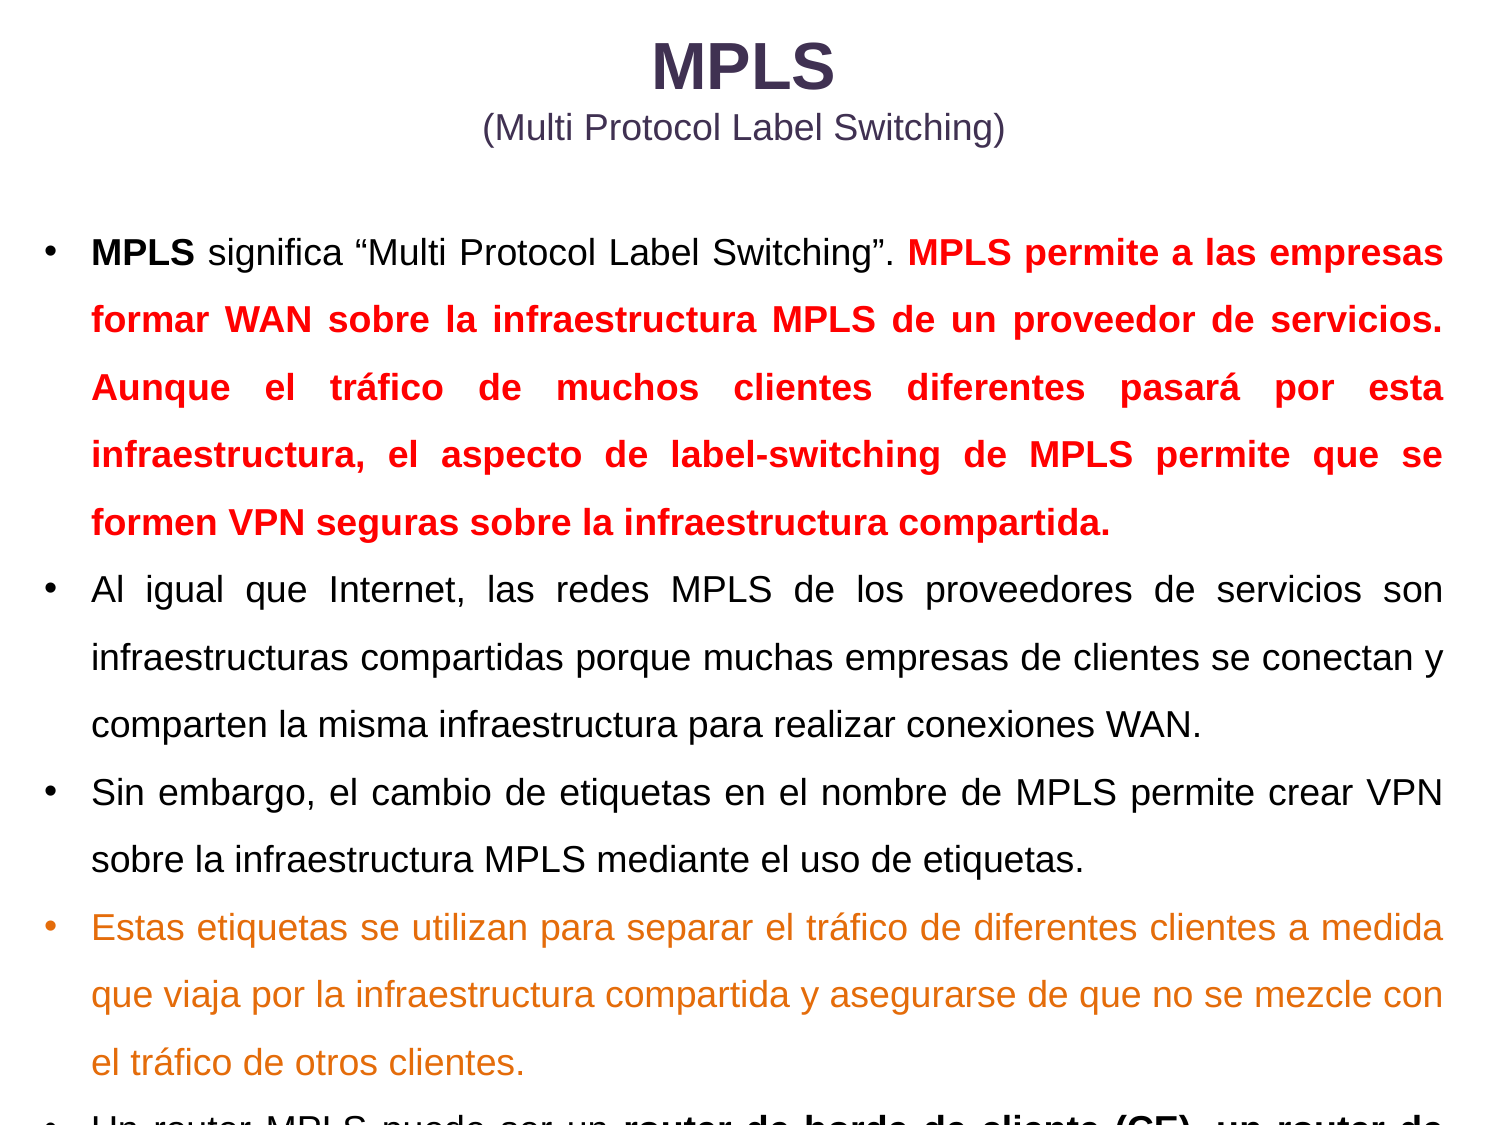

MPLS
(Multi Protocol Label Switching)
MPLS significa “Multi Protocol Label Switching”. MPLS permite a las empresas formar WAN sobre la infraestructura MPLS de un proveedor de servicios. Aunque el tráfico de muchos clientes diferentes pasará por esta infraestructura, el aspecto de label-switching de MPLS permite que se formen VPN seguras sobre la infraestructura compartida.
Al igual que Internet, las redes MPLS de los proveedores de servicios son infraestructuras compartidas porque muchas empresas de clientes se conectan y comparten la misma infraestructura para realizar conexiones WAN.
Sin embargo, el cambio de etiquetas en el nombre de MPLS permite crear VPN sobre la infraestructura MPLS mediante el uso de etiquetas.
Estas etiquetas se utilizan para separar el tráfico de diferentes clientes a medida que viaja por la infraestructura compartida y asegurarse de que no se mezcle con el tráfico de otros clientes.
Un router MPLS puede ser un router de borde de cliente (CE), un router de borde de proveedor (PE) o un router de proveedor interno (P).